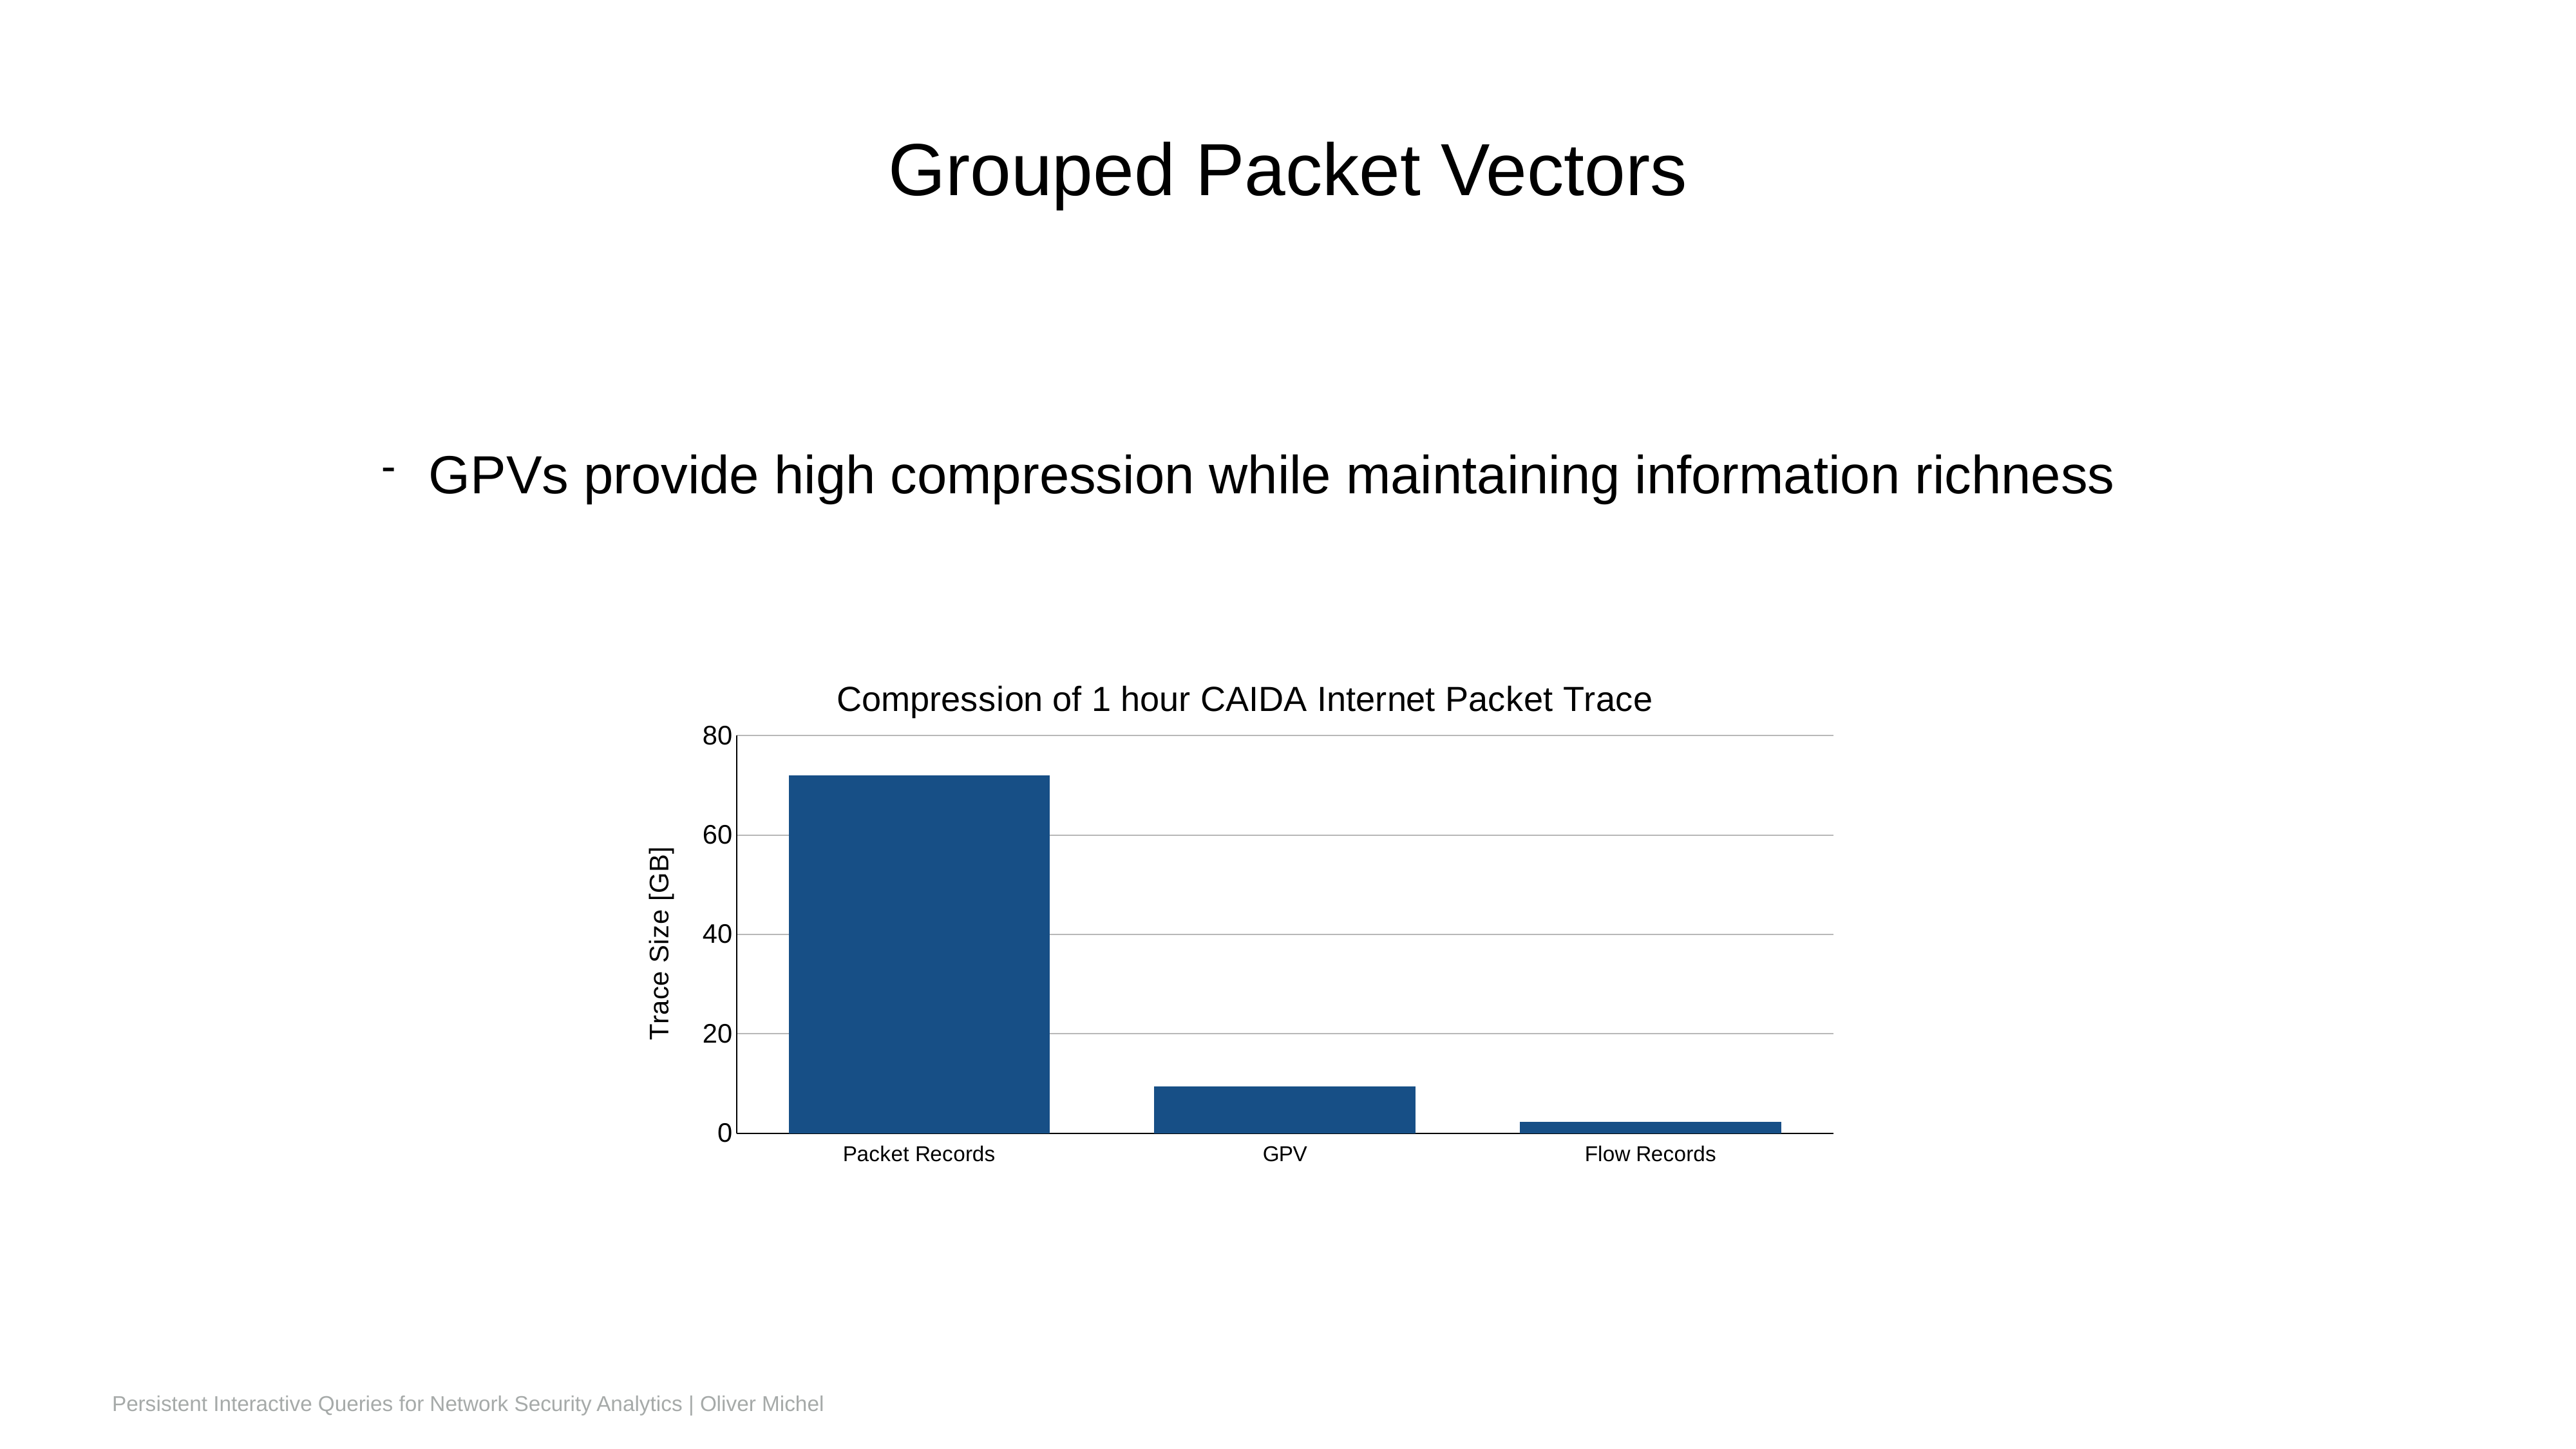

# Grouped Packet Vectors
GPVs provide high compression while maintaining information richness

### Chart: Compression of 1 hour CAIDA Internet Packet Trace

| Category | GB |
|---|---|
| Packet Records | 72.0 |
| GPV | 9.4 |
| Flow Records | 2.3 |
13
Persistent Interactive Queries for Network Security Analytics | Oliver Michel